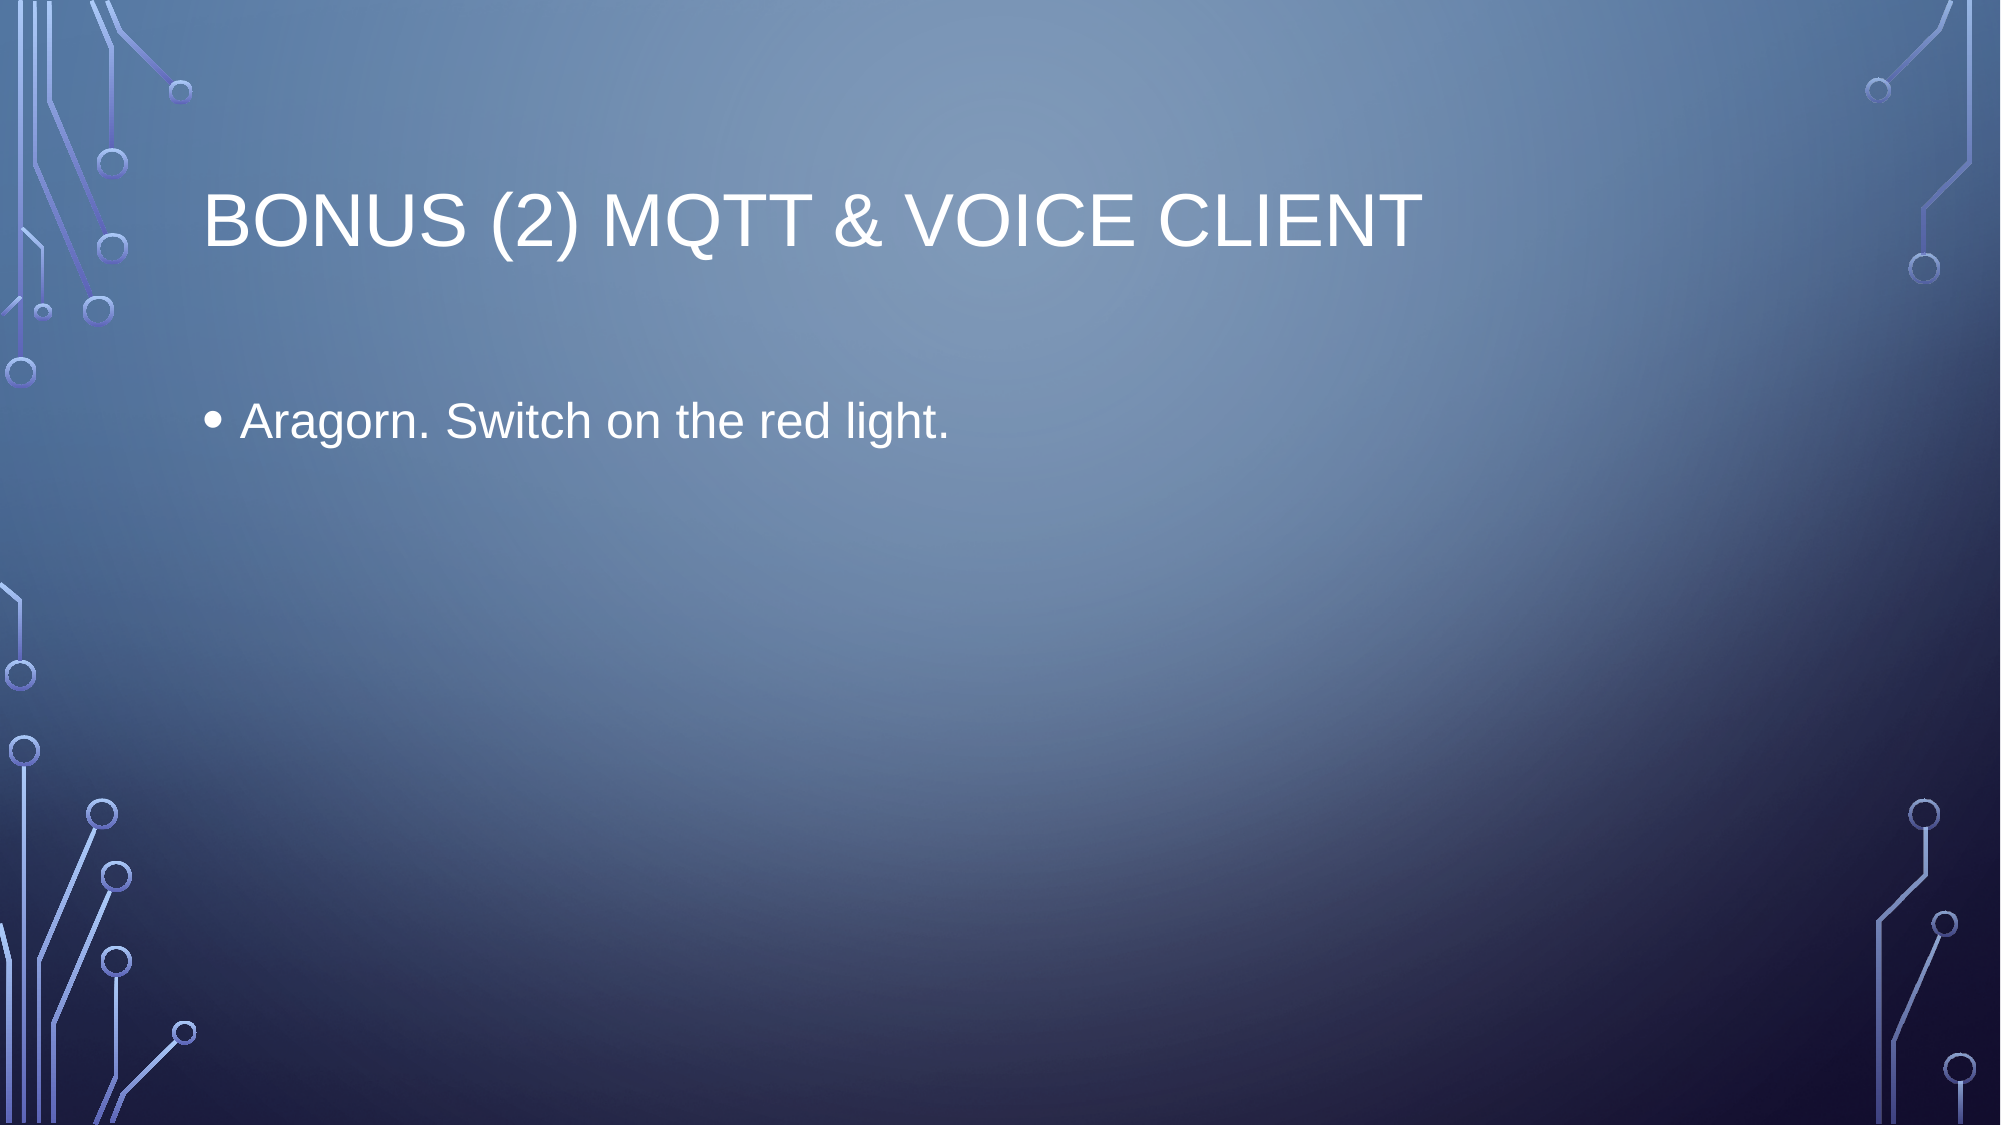

# BONUS (2) MQTT & VOICE CLIENT
Aragorn. Switch on the red light.